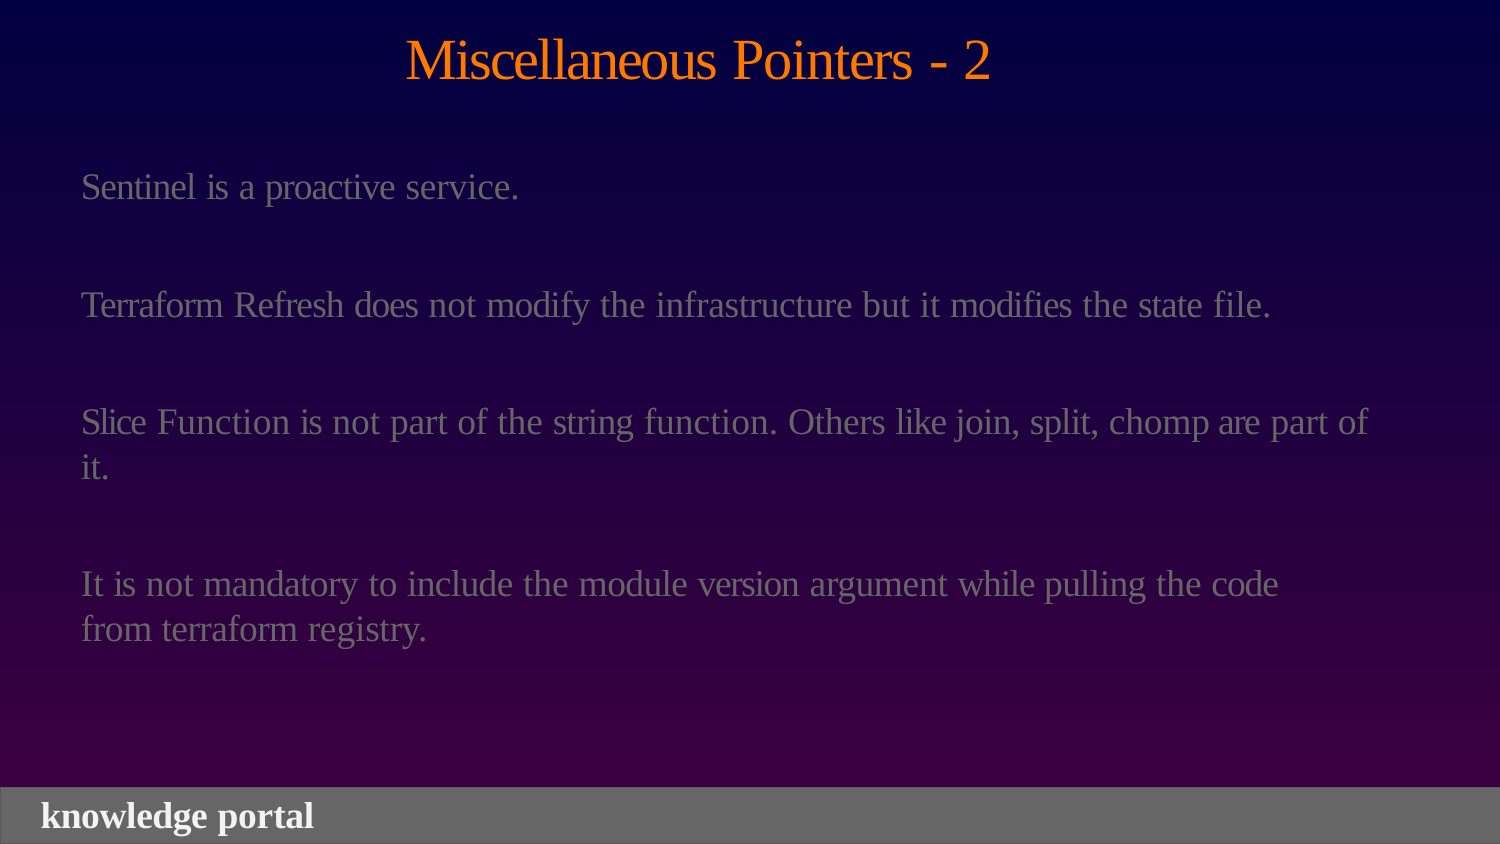

# Miscellaneous Pointers - 2
Sentinel is a proactive service.

Terraform Refresh does not modify the infrastructure but it modifies the state file.

Slice Function is not part of the string function. Others like join, split, chomp are part of it.

It is not mandatory to include the module version argument while pulling the code from terraform registry.

knowledge portal